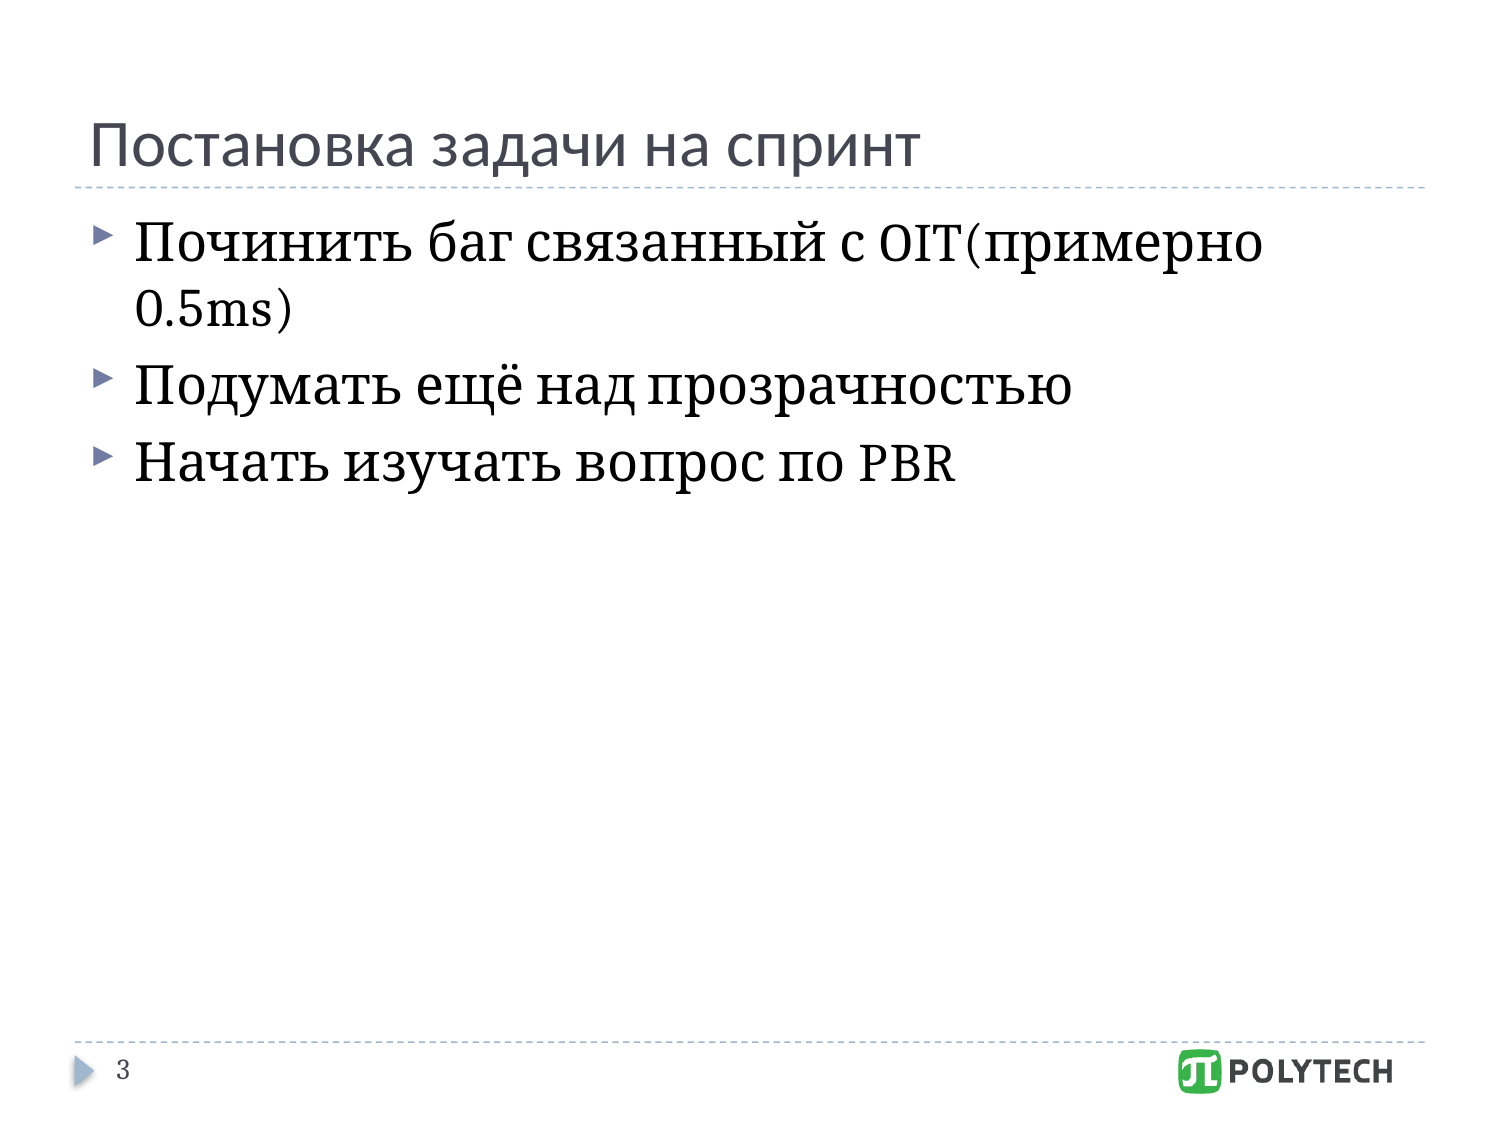

# Постановка задачи на спринт
Починить баг связанный с OIT(примерно 0.5ms)
Подумать ещё над прозрачностью
Начать изучать вопрос по PBR

3